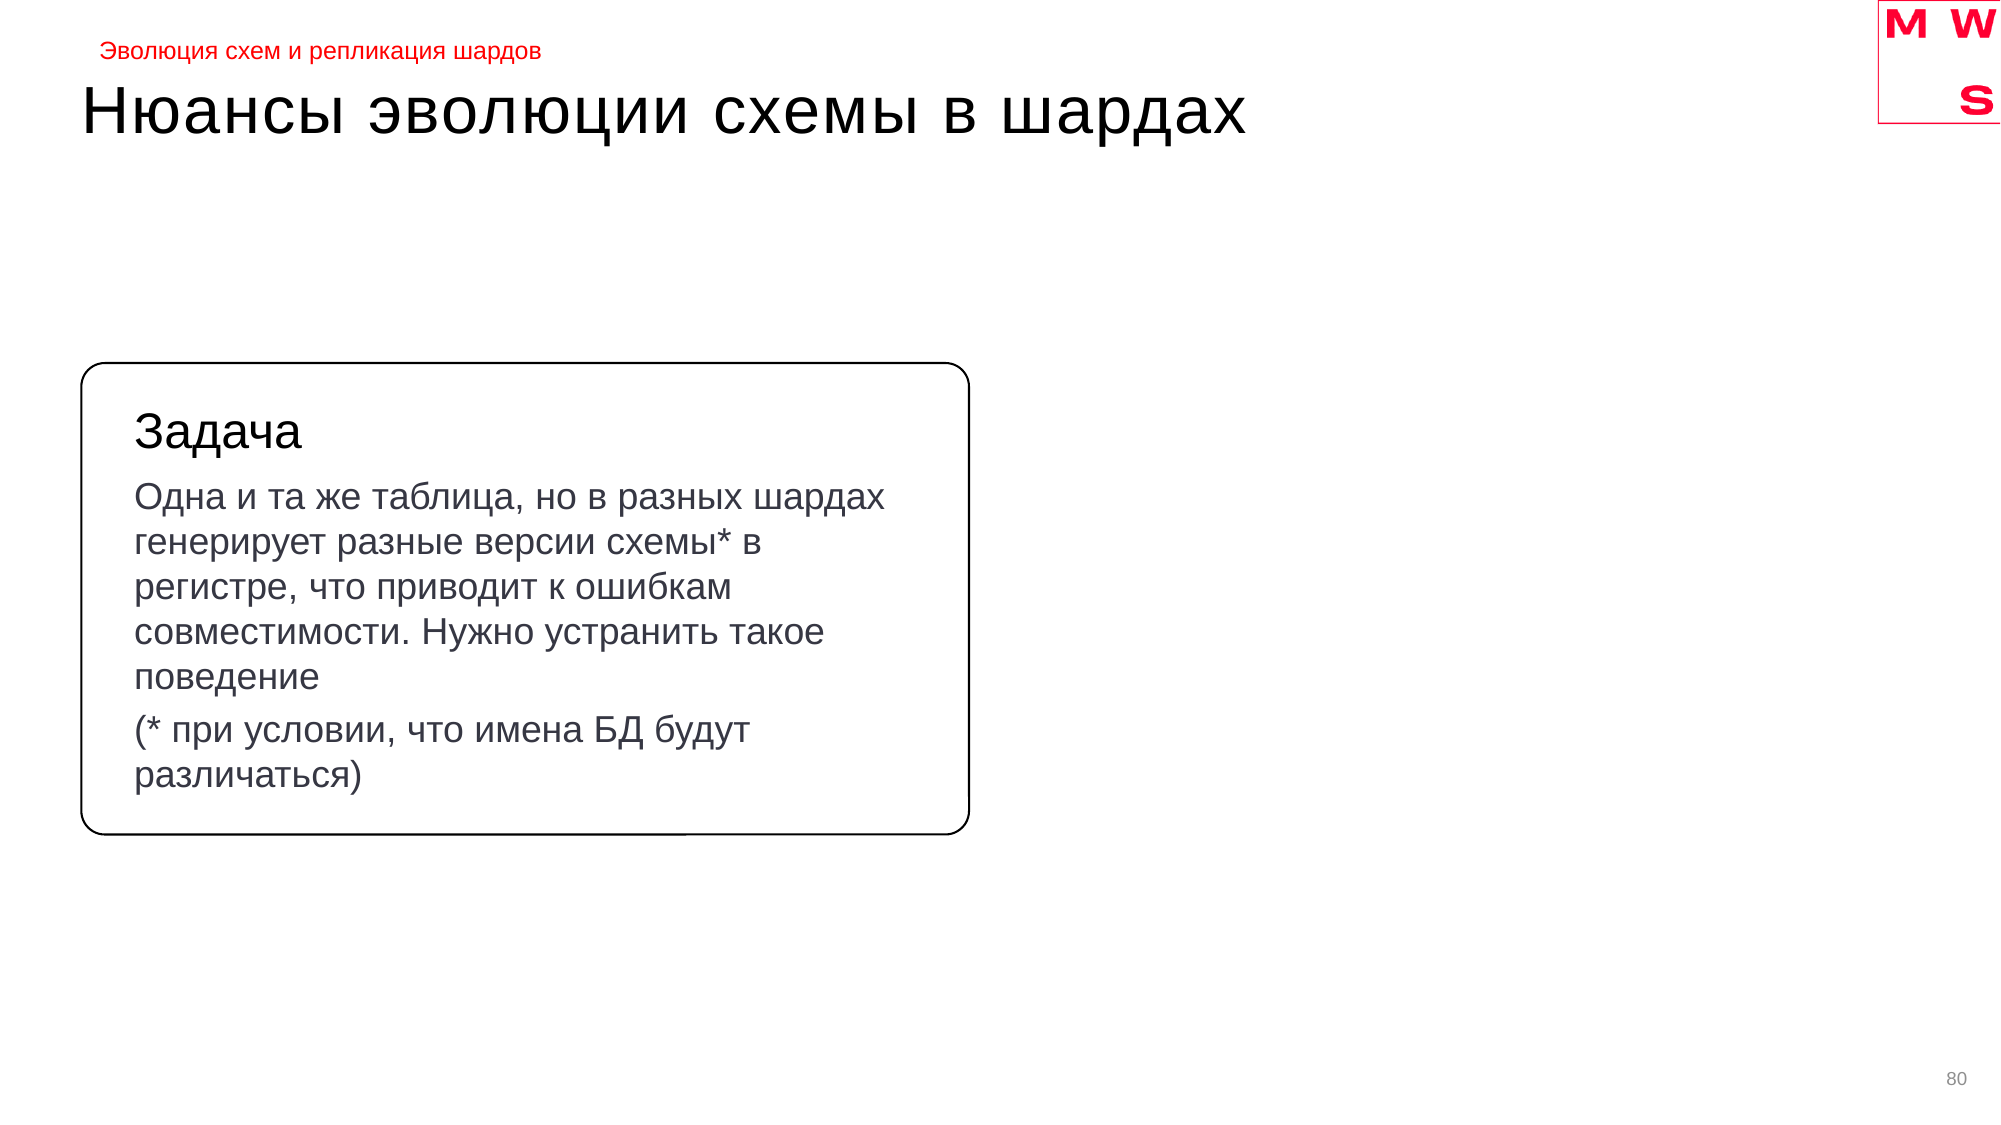

Эволюция схем и репликация шардов
# Нюансы эволюции схемы в шардах

Задача
Одна и та же таблица, но в разных шардах генерирует разные версии схемы* в регистре, что приводит к ошибкам совместимости. Нужно устранить такое поведение
(* при условии, что имена БД будут различаться)
80